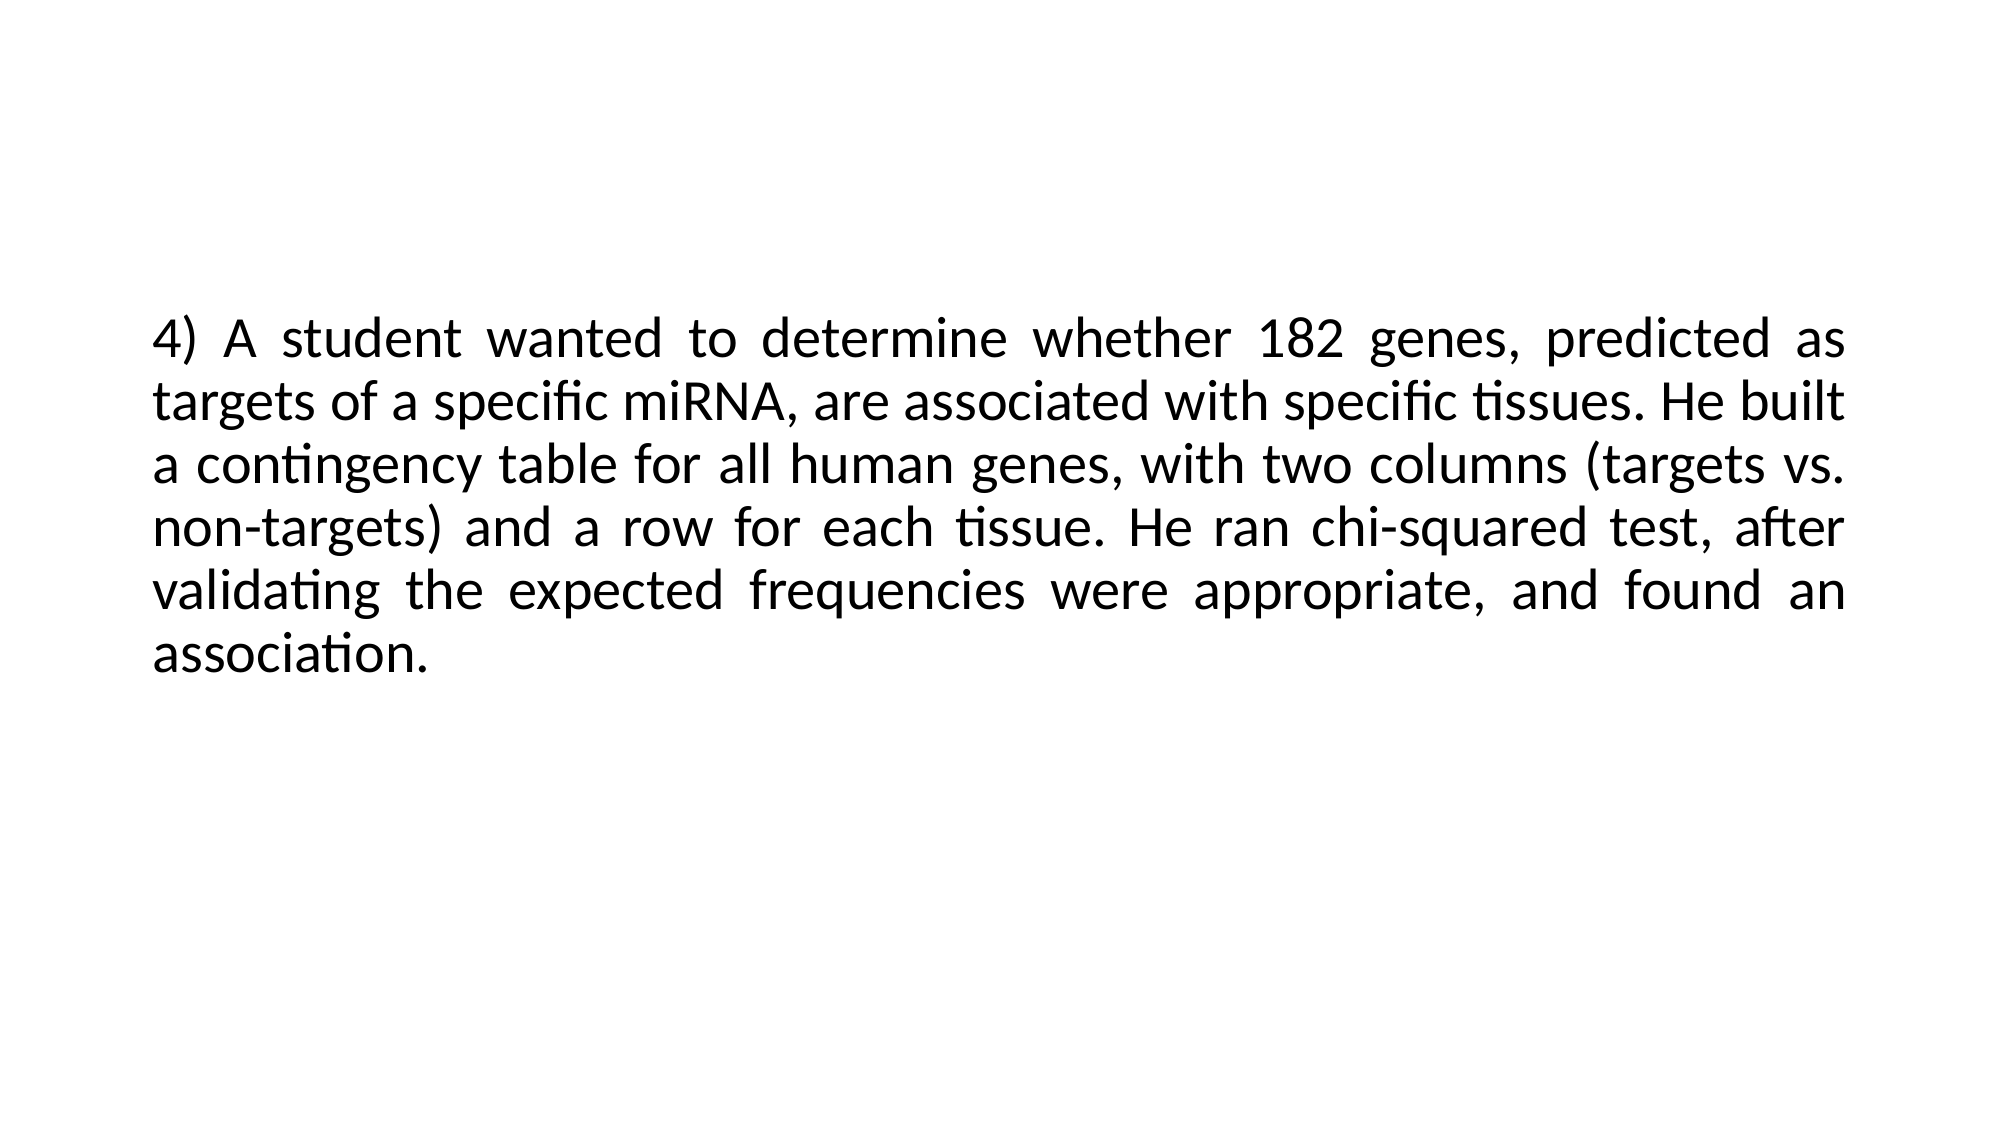

#
4) A student wanted to determine whether 182 genes, predicted as targets of a specific miRNA, are associated with specific tissues. He built a contingency table for all human genes, with two columns (targets vs. non-targets) and a row for each tissue. He ran chi-squared test, after validating the expected frequencies were appropriate, and found an association.